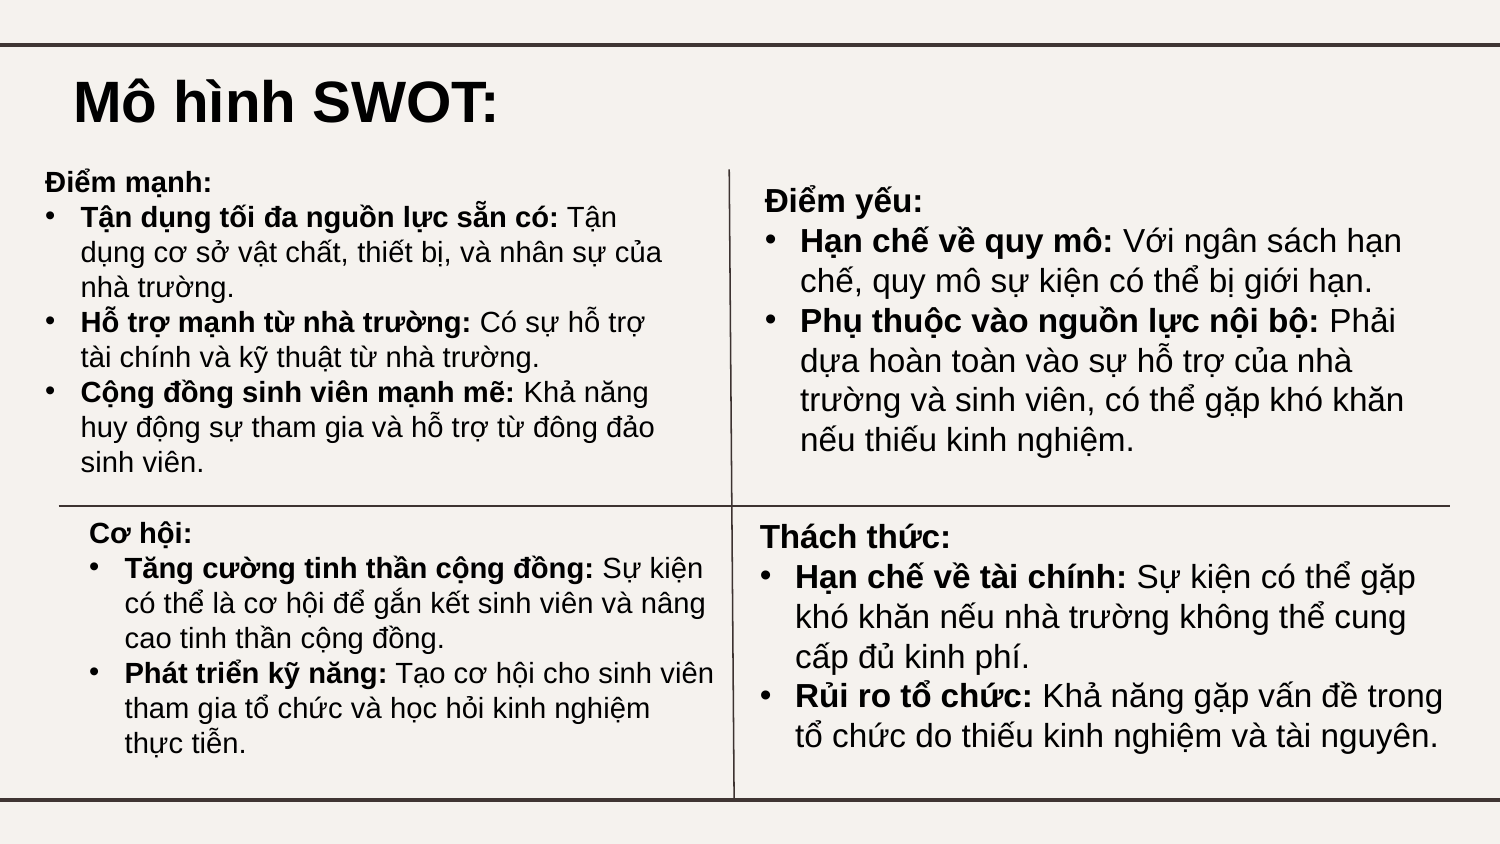

Mô hình SWOT:
Điểm mạnh:
Tận dụng tối đa nguồn lực sẵn có: Tận dụng cơ sở vật chất, thiết bị, và nhân sự của nhà trường.
Hỗ trợ mạnh từ nhà trường: Có sự hỗ trợ tài chính và kỹ thuật từ nhà trường.
Cộng đồng sinh viên mạnh mẽ: Khả năng huy động sự tham gia và hỗ trợ từ đông đảo sinh viên.
Điểm yếu:
Hạn chế về quy mô: Với ngân sách hạn chế, quy mô sự kiện có thể bị giới hạn.
Phụ thuộc vào nguồn lực nội bộ: Phải dựa hoàn toàn vào sự hỗ trợ của nhà trường và sinh viên, có thể gặp khó khăn nếu thiếu kinh nghiệm.
Cơ hội:
Tăng cường tinh thần cộng đồng: Sự kiện có thể là cơ hội để gắn kết sinh viên và nâng cao tinh thần cộng đồng.
Phát triển kỹ năng: Tạo cơ hội cho sinh viên tham gia tổ chức và học hỏi kinh nghiệm thực tiễn.
Thách thức:
Hạn chế về tài chính: Sự kiện có thể gặp khó khăn nếu nhà trường không thể cung cấp đủ kinh phí.
Rủi ro tổ chức: Khả năng gặp vấn đề trong tổ chức do thiếu kinh nghiệm và tài nguyên.